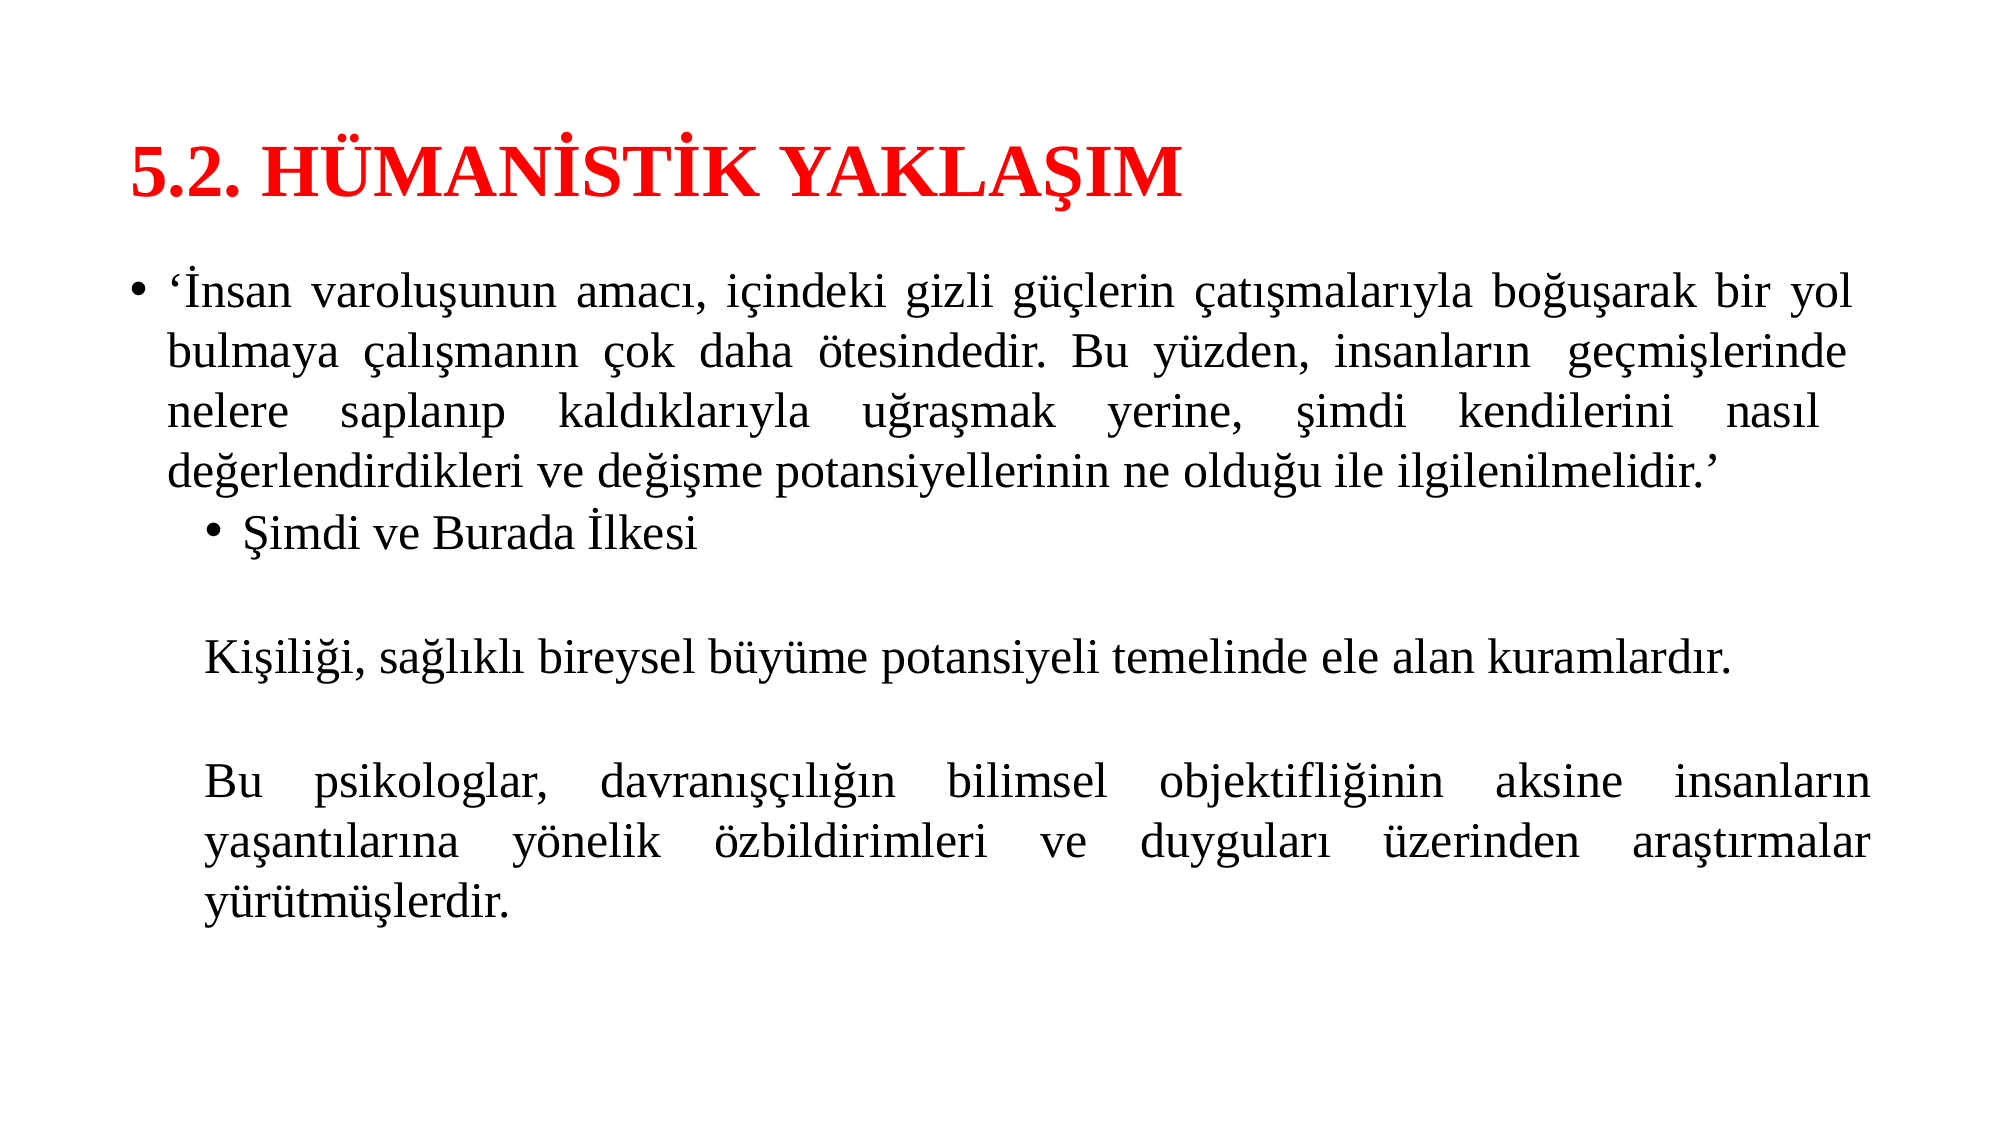

# 5.2. HÜMANİSTİK YAKLAŞIM
‘İnsan varoluşunun amacı, içindeki gizli güçlerin çatışmalarıyla boğuşarak bir yol  bulmaya çalışmanın çok daha ötesindedir. Bu yüzden, insanların geçmişlerinde  nelere saplanıp kaldıklarıyla uğraşmak yerine, şimdi kendilerini nasıl  değerlendirdikleri ve değişme potansiyellerinin ne olduğu ile ilgilenilmelidir.’
Şimdi ve Burada İlkesi

Kişiliği, sağlıklı bireysel büyüme potansiyeli temelinde ele alan kuramlardır.

Bu psikologlar, davranışçılığın bilimsel objektifliğinin aksine insanların yaşantılarına yönelik özbildirimleri ve duyguları üzerinden araştırmalar yürütmüşlerdir.